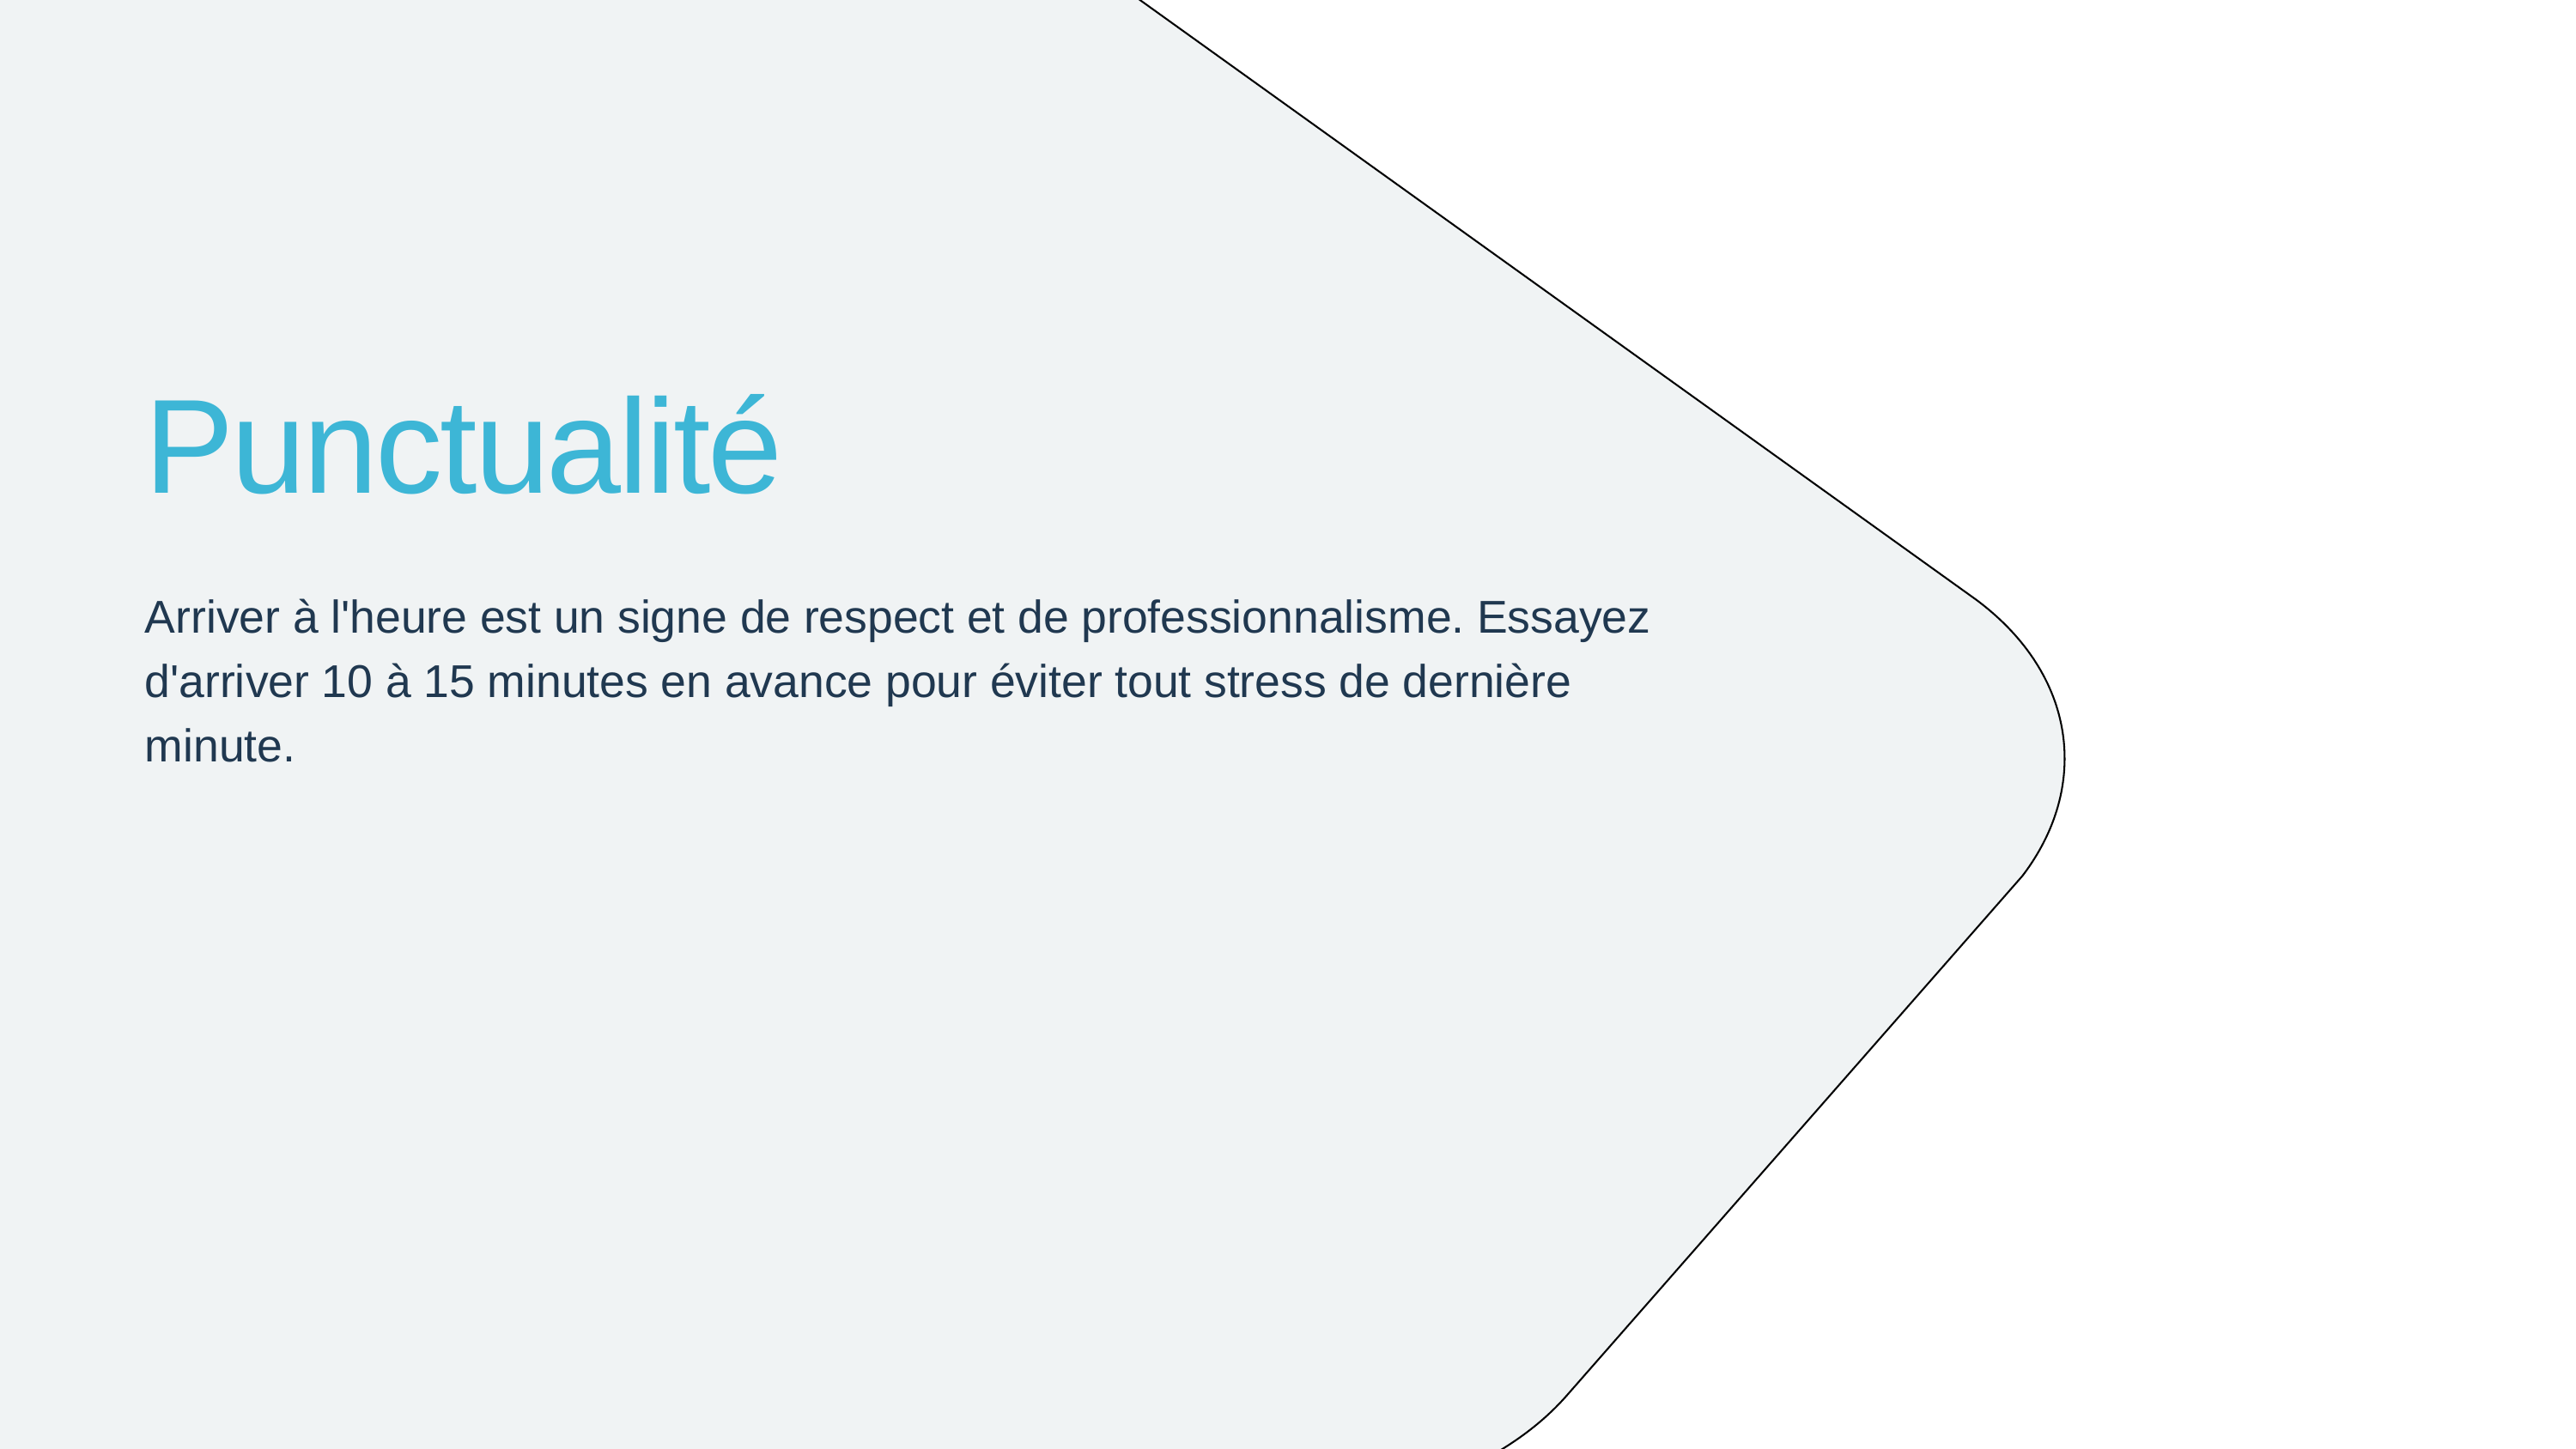

Punctualité
Arriver à l'heure est un signe de respect et de professionnalisme. Essayez d'arriver 10 à 15 minutes en avance pour éviter tout stress de dernière minute.